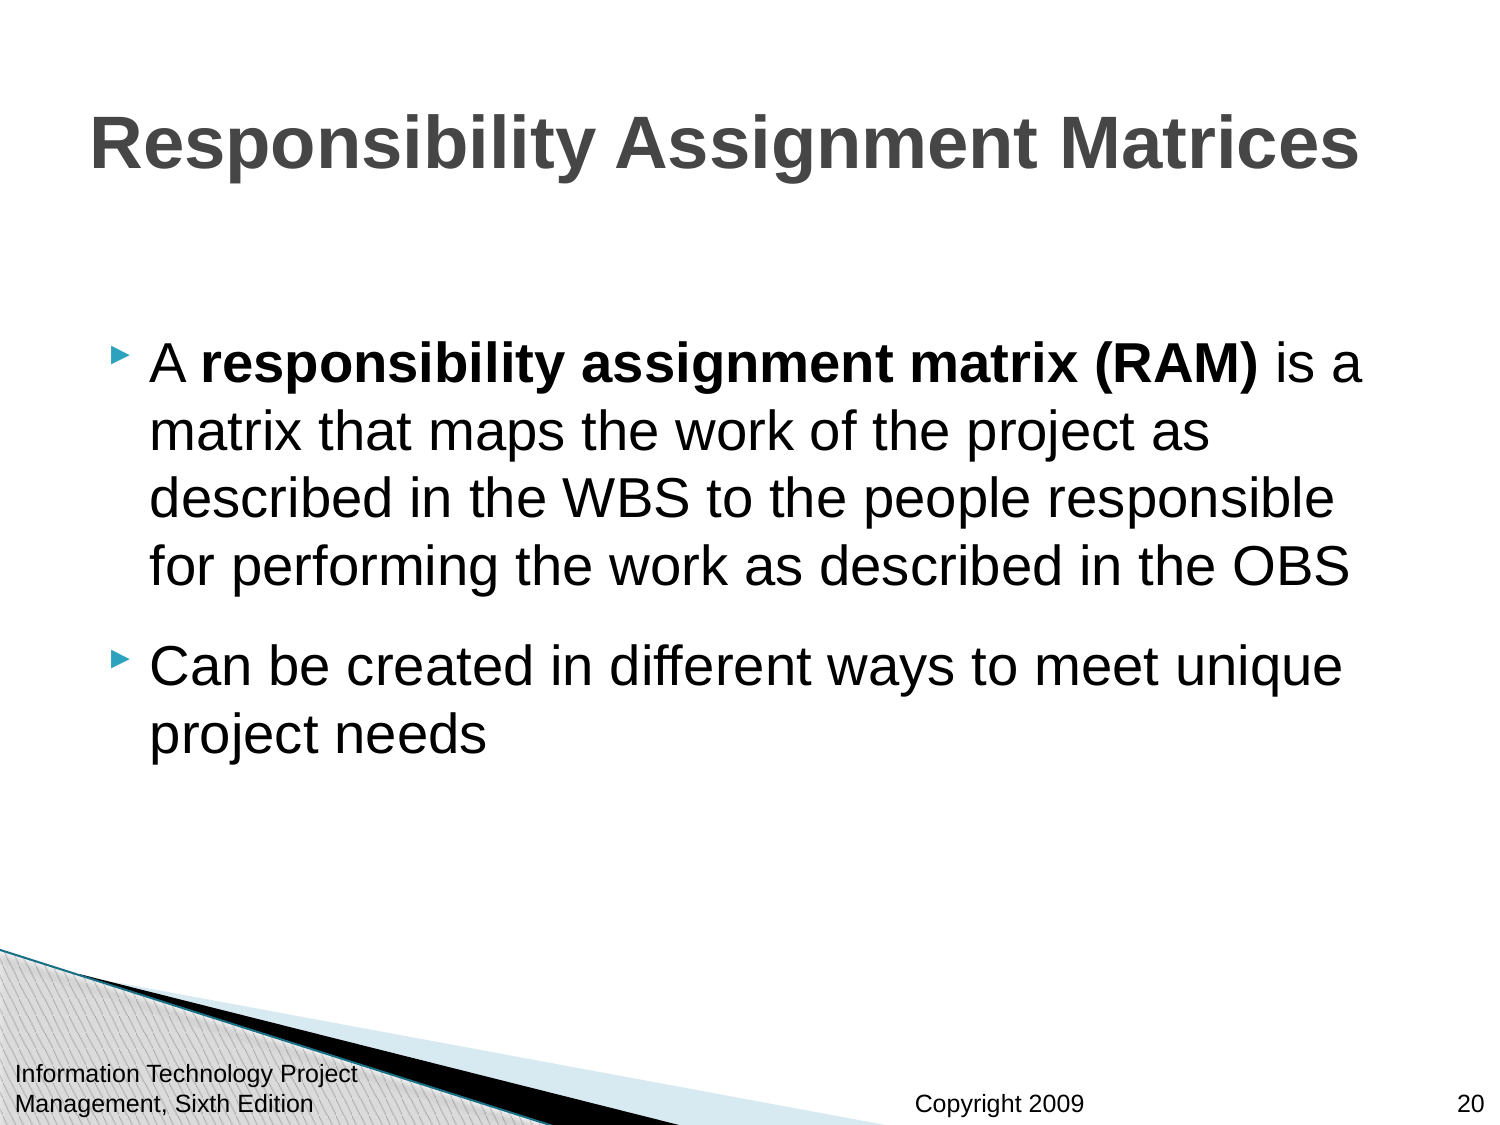

# Responsibility Assignment Matrices

A responsibility assignment matrix (RAM) is a matrix that maps the work of the project as described in the WBS to the people responsible for performing the work as described in the OBS
Can be created in different ways to meet unique project needs
Information Technology Project Management, Sixth Edition
20